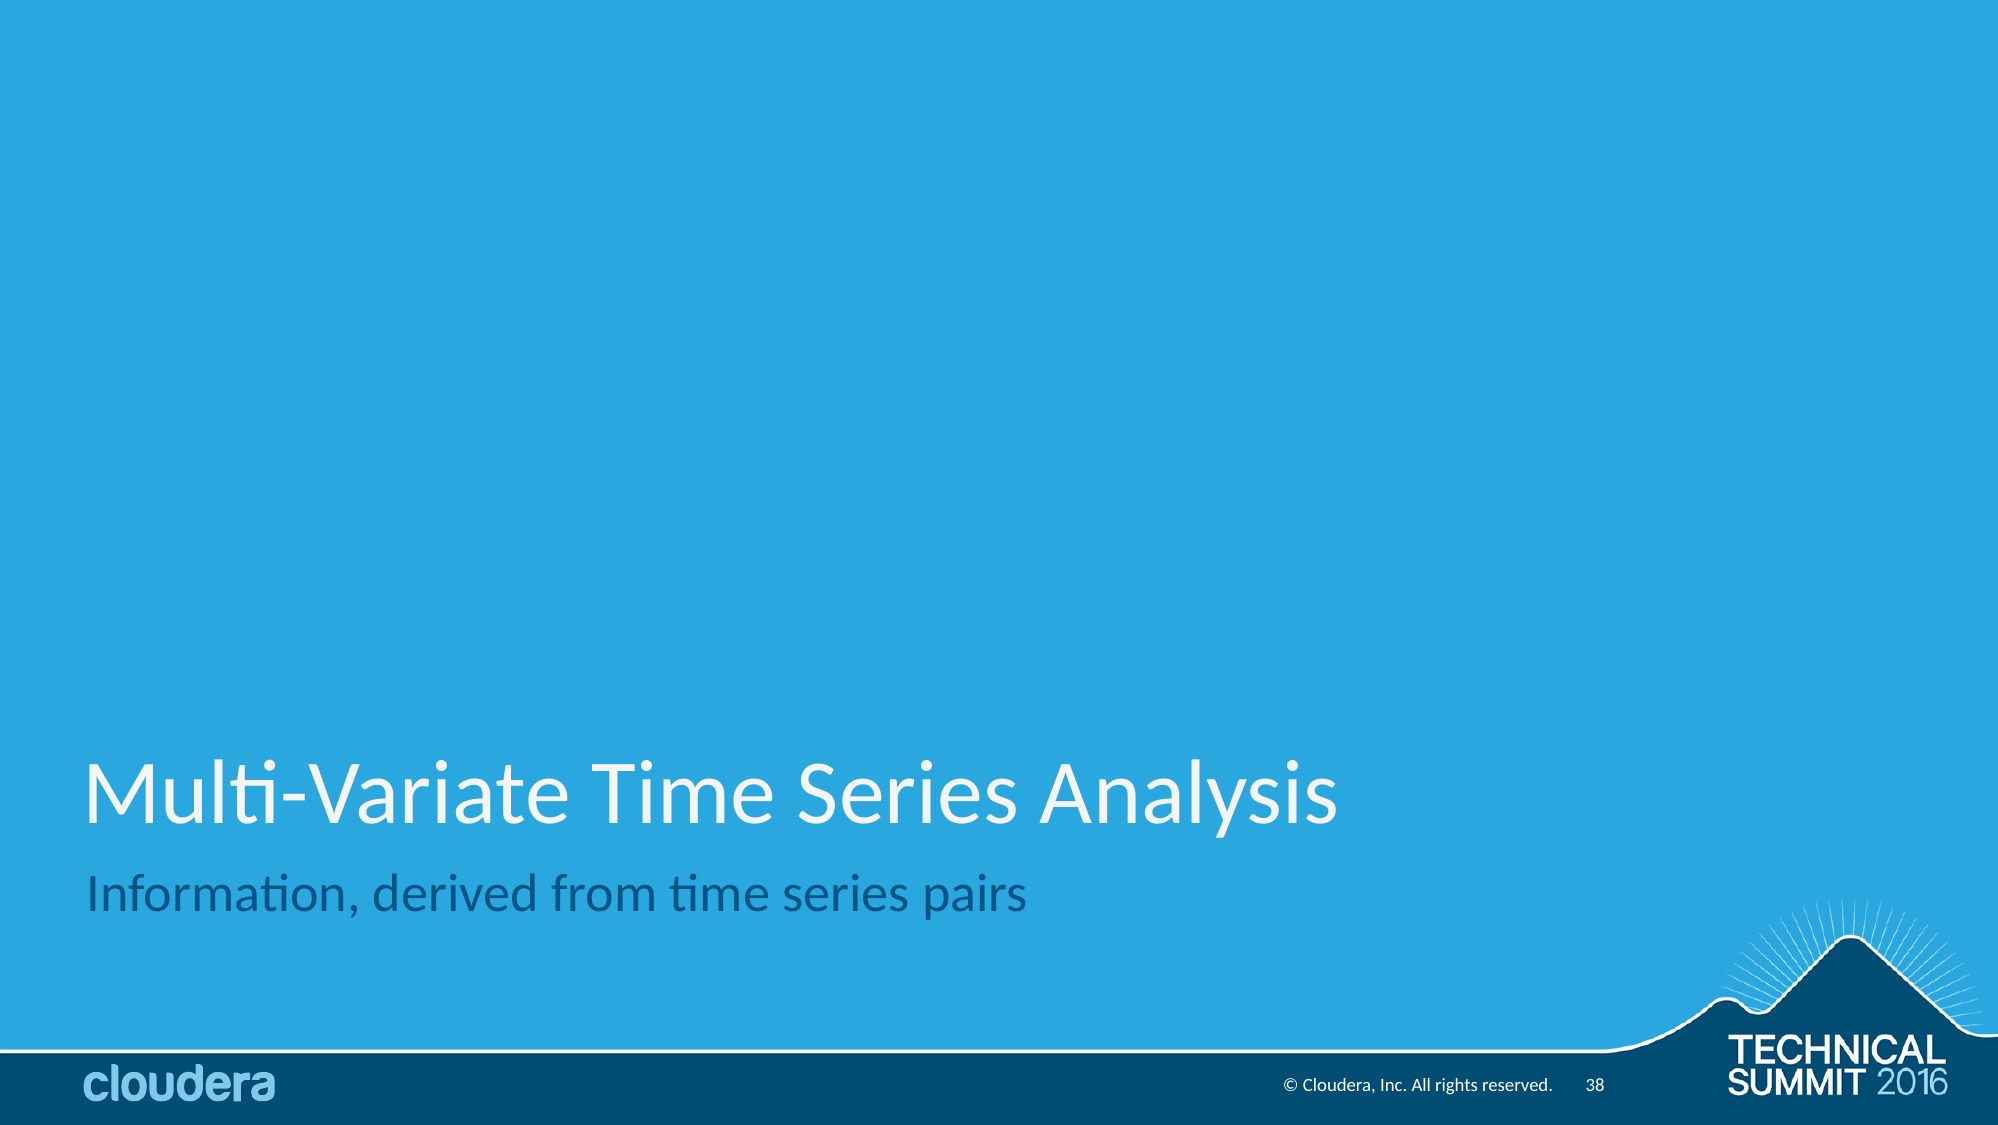

# Multi-Variate Time Series Analysis
Information, derived from time series pairs